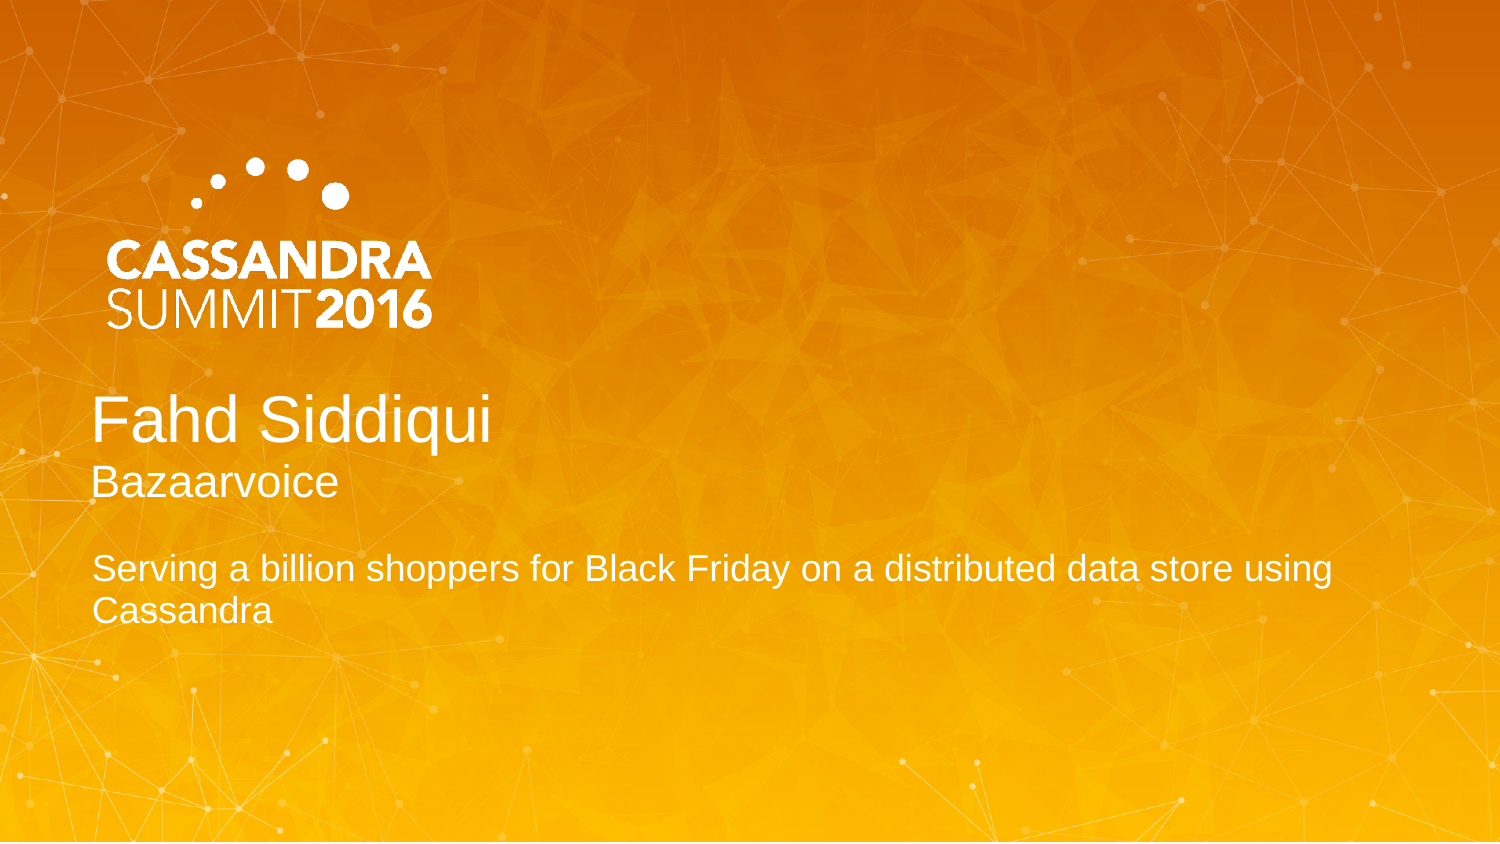

# Fahd Siddiqui Bazaarvoice
Serving a billion shoppers for Black Friday on a distributed data store using Cassandra